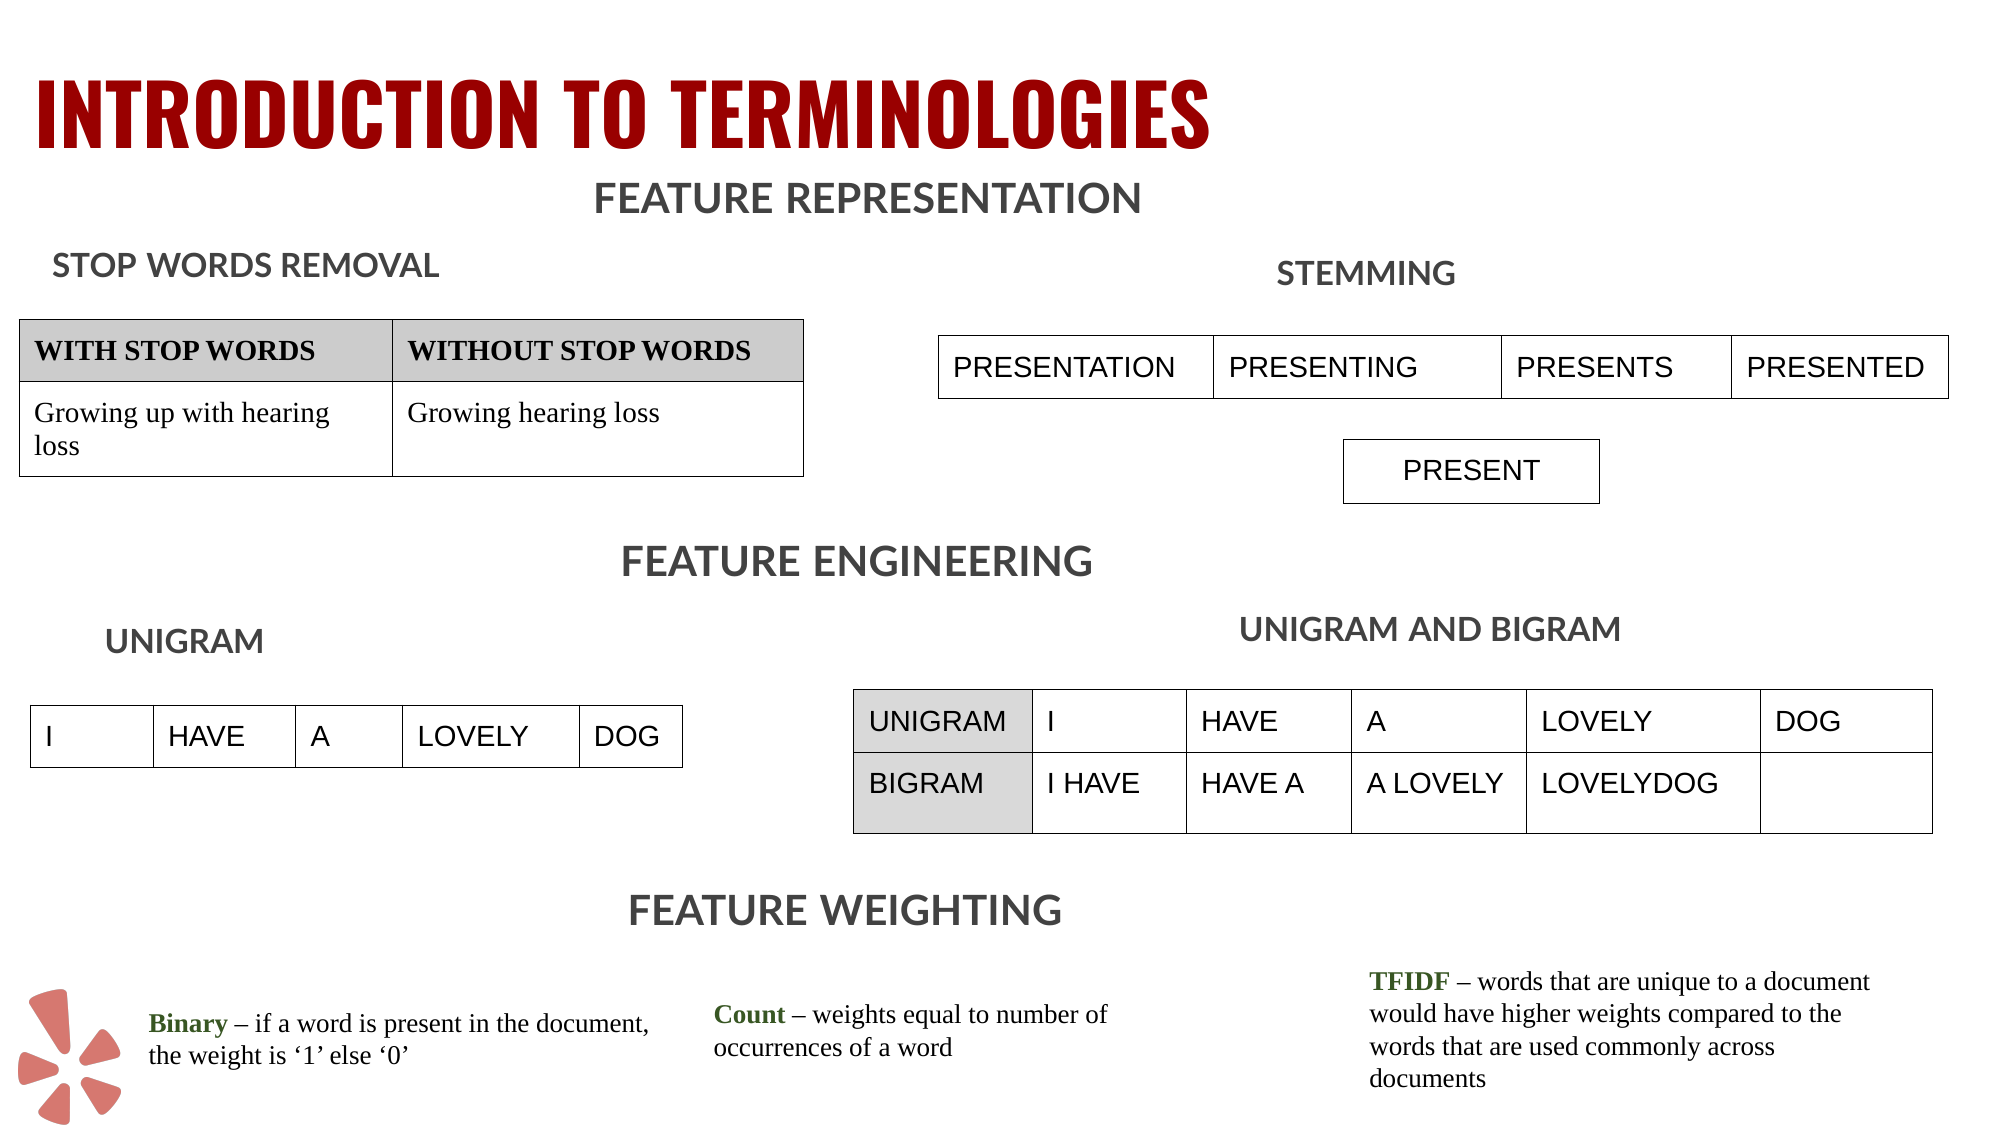

# INTRODUCTION TO TERMINOLOGIES
FEATURE REPRESENTATION
STOP WORDS REMOVAL
STEMMING
| WITH STOP WORDS | WITHOUT STOP WORDS |
| --- | --- |
| Growing up with hearing loss | Growing hearing loss |
| PRESENTATION | PRESENTING | PRESENTS | PRESENTED |
| --- | --- | --- | --- |
| PRESENT |
| --- |
FEATURE ENGINEERING
UNIGRAM AND BIGRAM
UNIGRAM
| UNIGRAM | I | HAVE | A | LOVELY | DOG |
| --- | --- | --- | --- | --- | --- |
| BIGRAM | I HAVE | HAVE A | A LOVELY | LOVELYDOG |  |
| I | HAVE | A | LOVELY | DOG |
| --- | --- | --- | --- | --- |
FEATURE WEIGHTING
TFIDF – words that are unique to a document would have higher weights compared to the words that are used commonly across documents
Count – weights equal to number of occurrences of a word
Binary – if a word is present in the document, the weight is ‘1’ else ‘0’